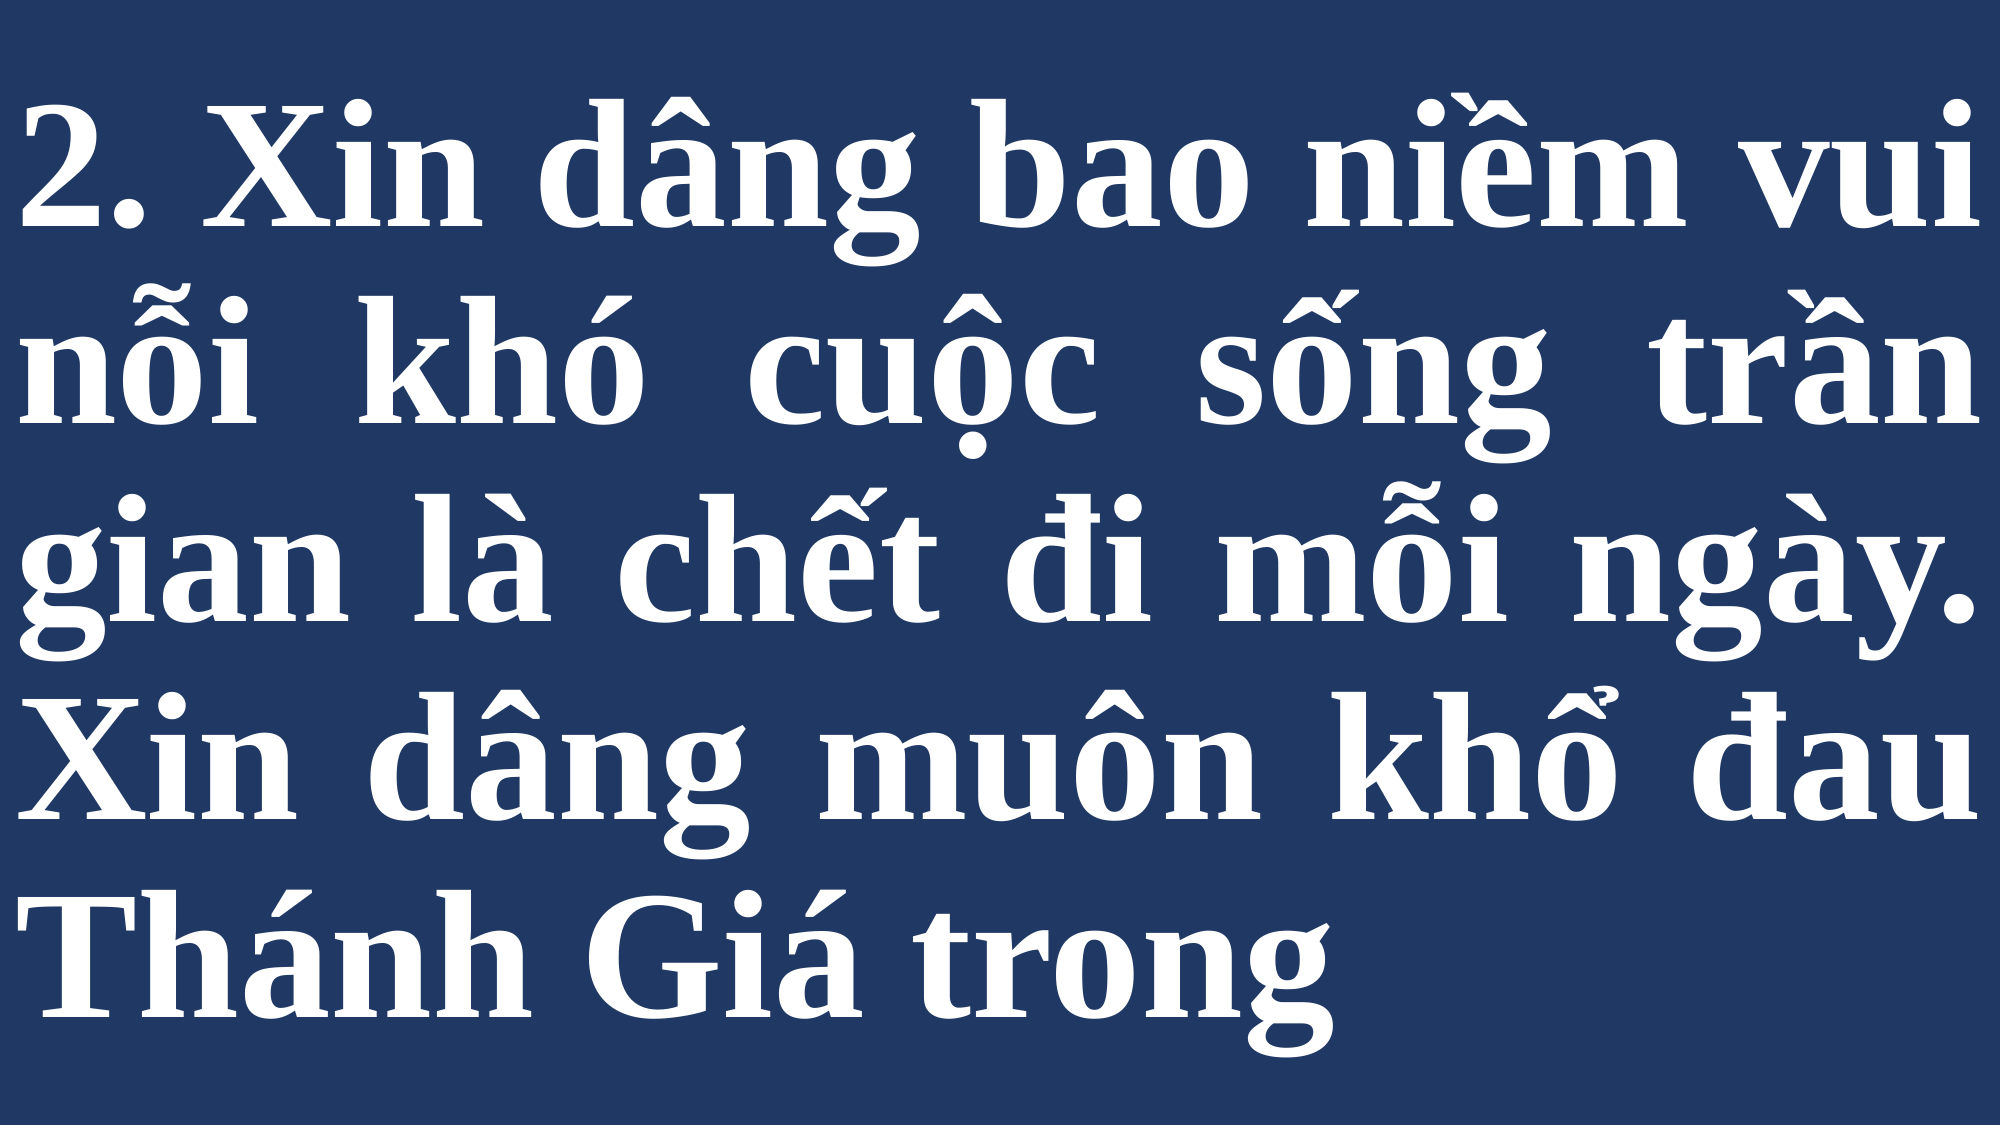

# 2. Xin dâng bao niềm vui nỗi khó cuộc sống trần gian là chết đi mỗi ngày. Xin dâng muôn khổ đau Thánh Giá trong